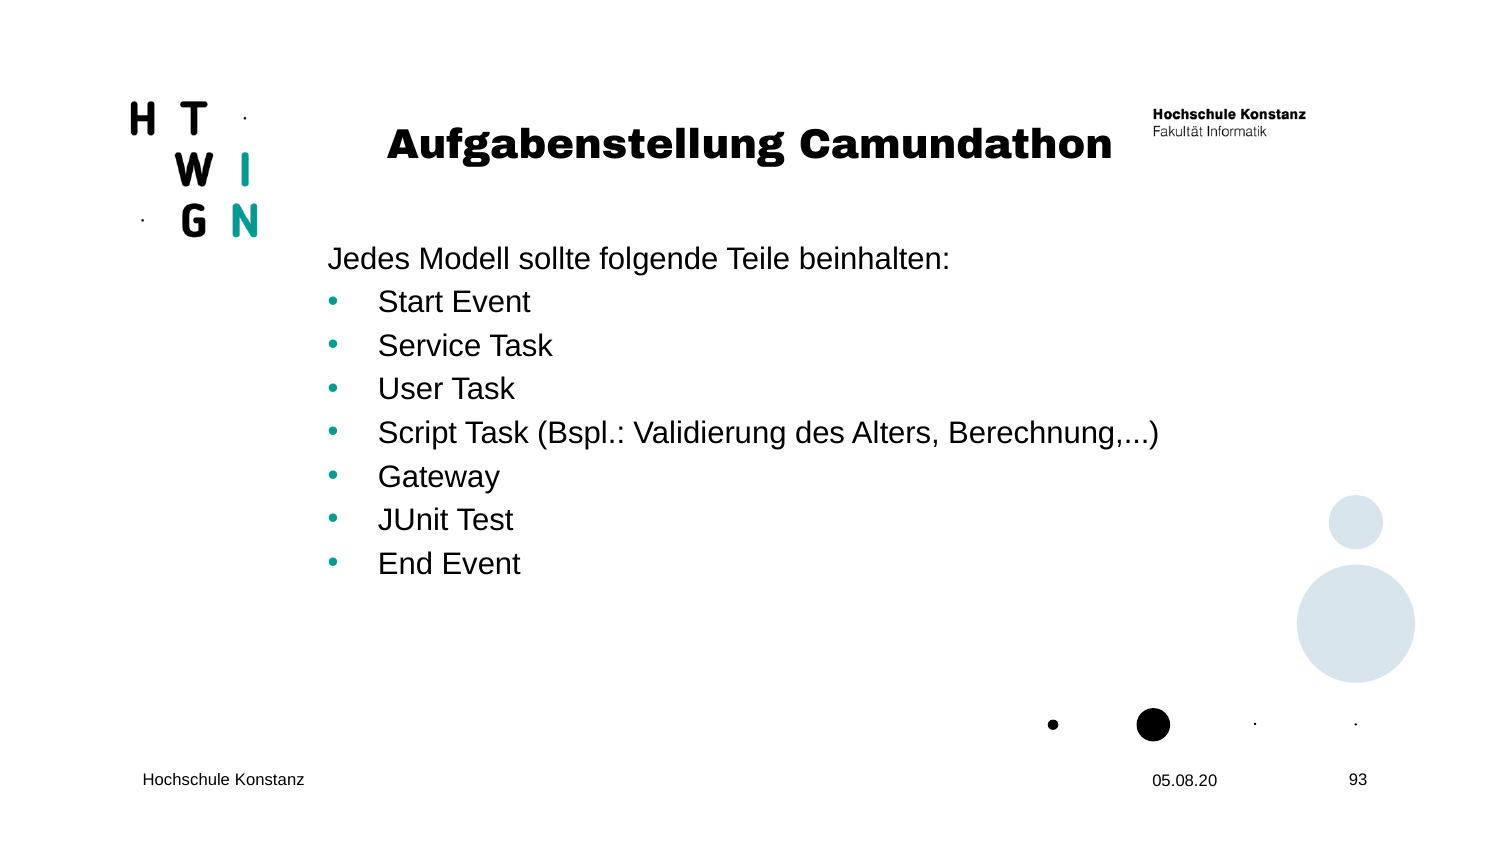

Aufgabenstellung Camundathon
Jedes Modell sollte folgende Teile beinhalten:
Start Event
Service Task
User Task
Script Task (Bspl.: Validierung des Alters, Berechnung,...)
Gateway
JUnit Test
End Event